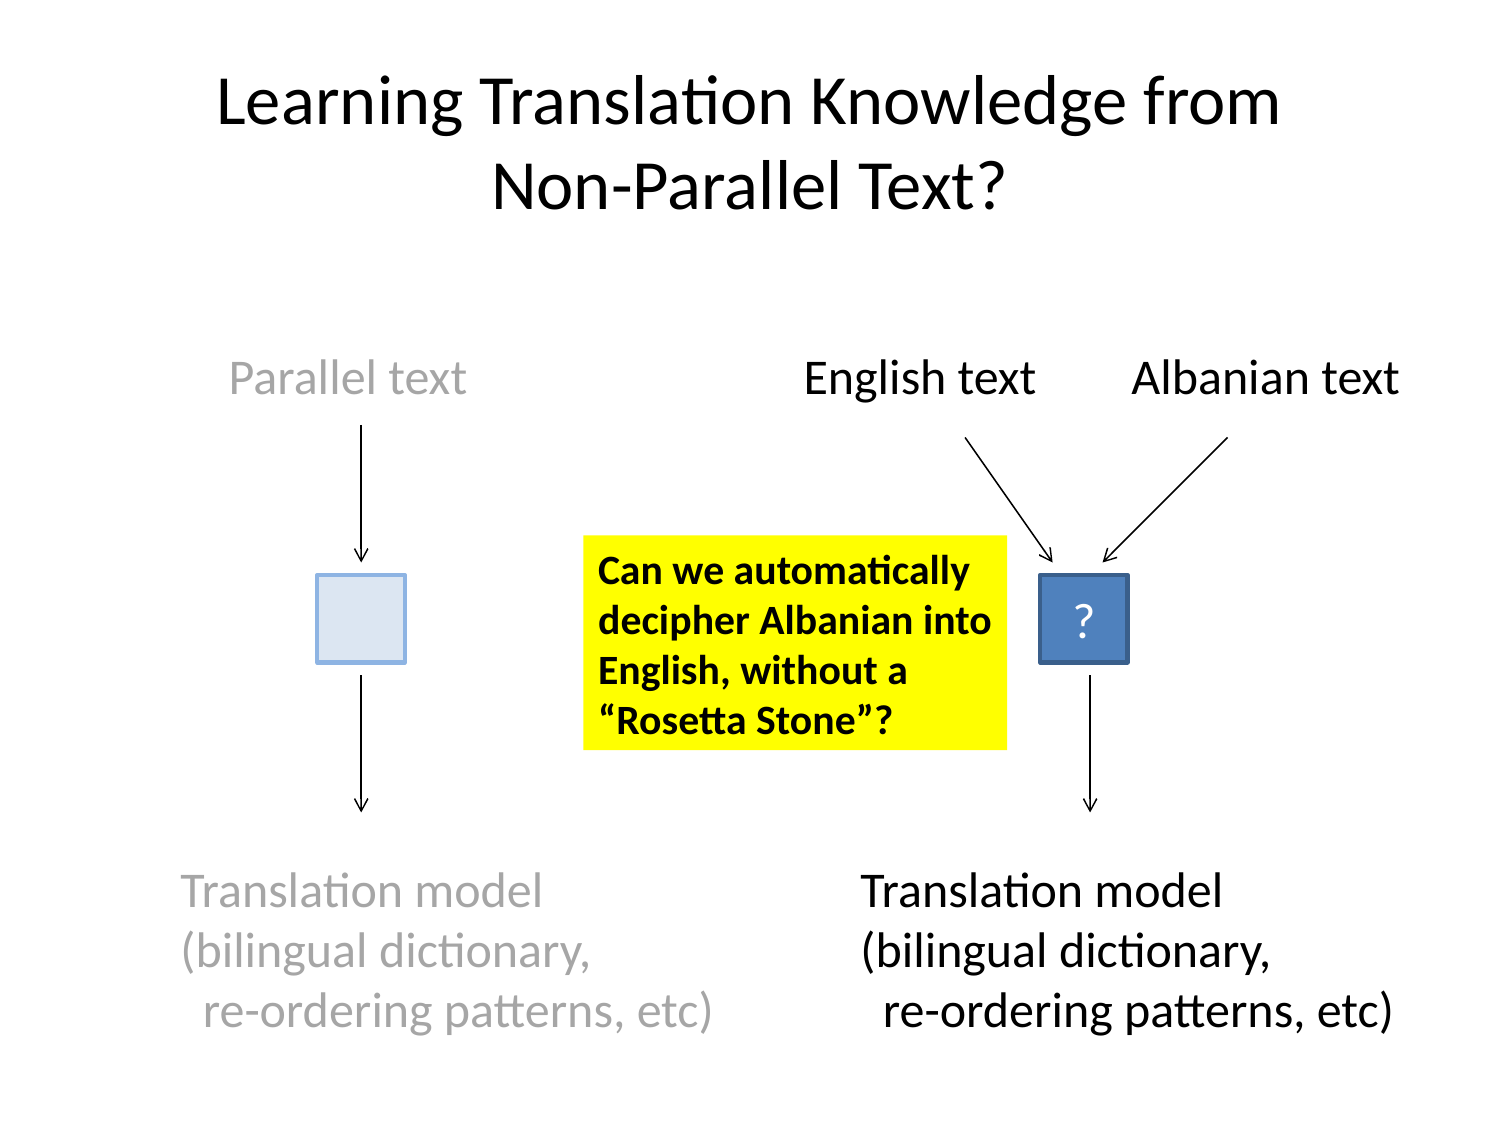

# Learning Translation Knowledge from Non-Parallel Text?
Parallel text
English text
Albanian text
Can we automatically
decipher Albanian into
English, without a
“Rosetta Stone”?

?
Translation model
(bilingual dictionary,
  re-ordering patterns, etc)
Translation model
(bilingual dictionary,
  re-ordering patterns, etc)